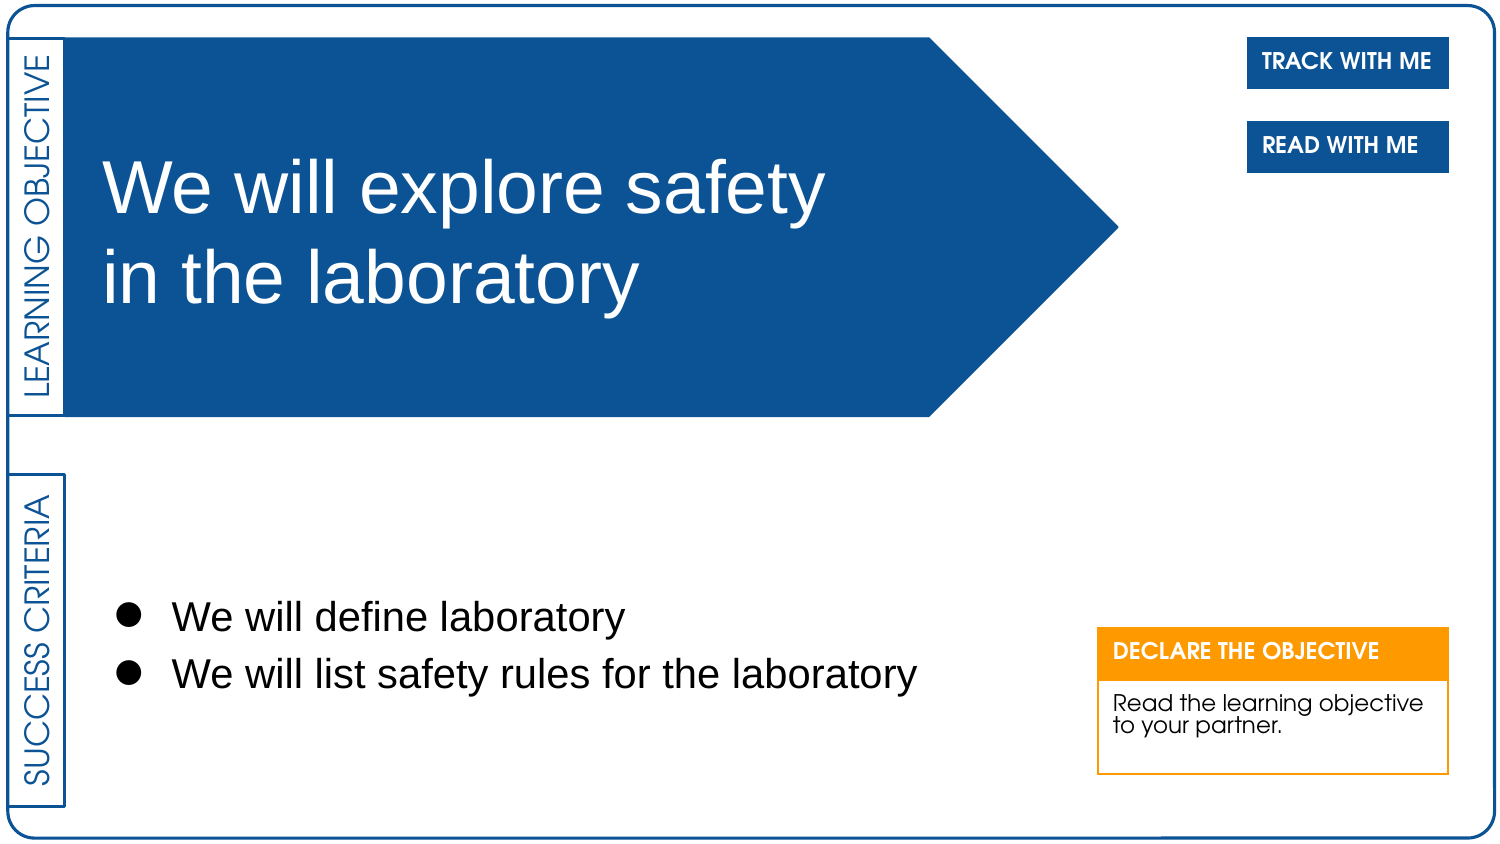

| TRACK WITH ME |
| --- |
# We will explore safety in the laboratory
| READ WITH ME |
| --- |
We will define laboratory
We will list safety rules for the laboratory
| DECLARE THE OBJECTIVE |
| --- |
| Read the learning objective to your partner. |